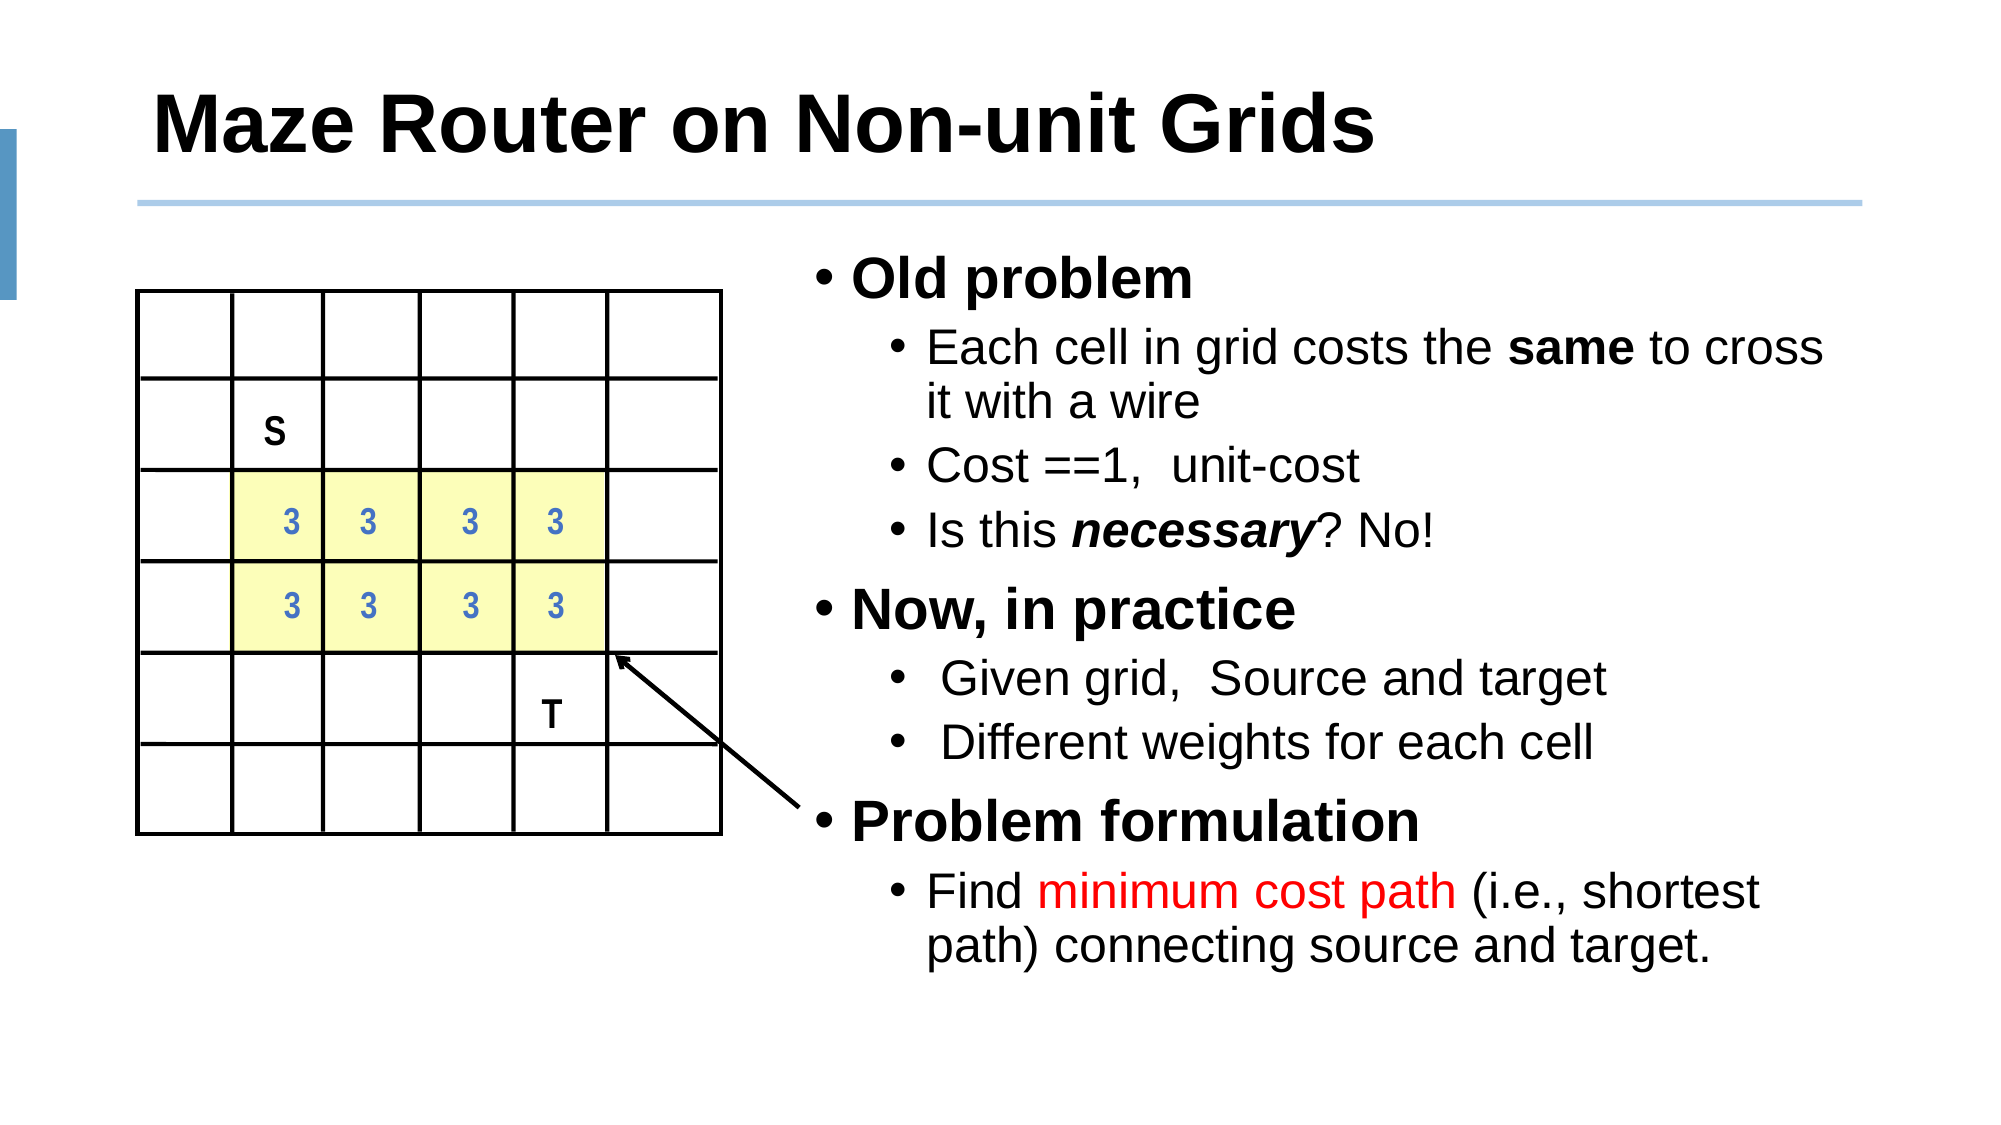

# Maze Router on Non-unit Grids
Old problem
Each cell in grid costs the same to cross it with a wire
Cost ==1,  unit-cost
Is this necessary? No!
Now, in practice
 Given grid,  Source and target
 Different weights for each cell
Problem formulation
Find minimum cost path (i.e., shortest path) connecting source and target.

S

  3       3          3        3
  3       3          3        3
T